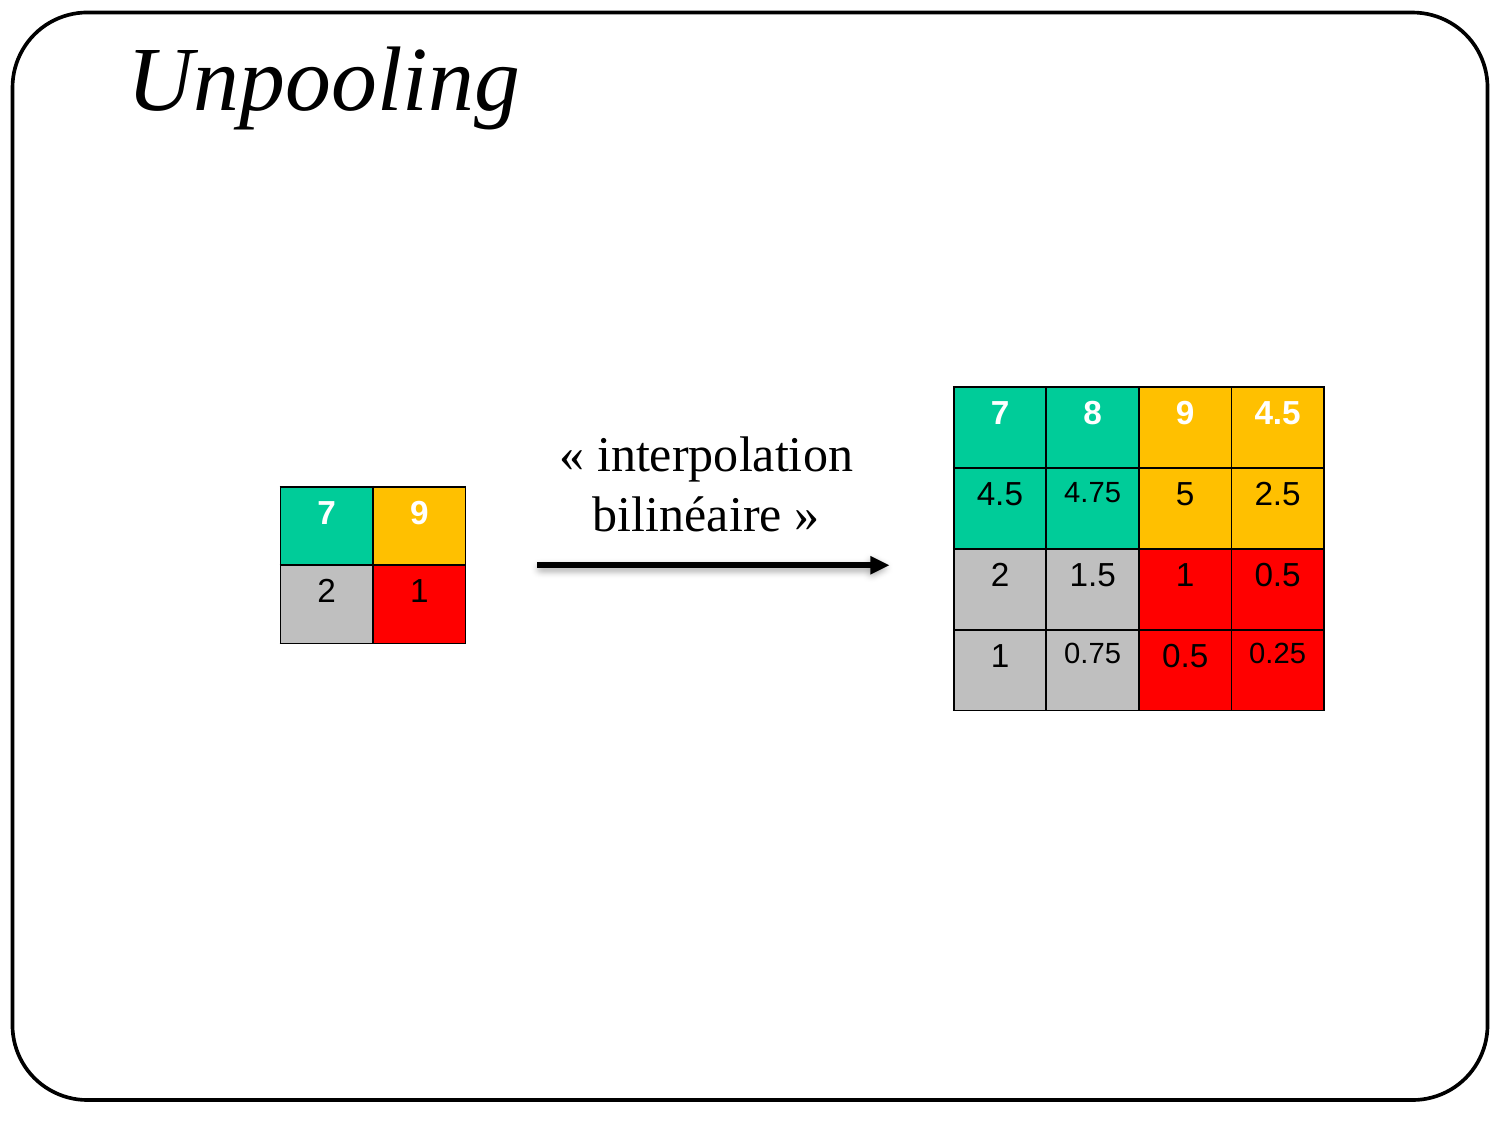

# Unpooling
| 7 | 8 | 9 | 4.5 |
| --- | --- | --- | --- |
| 4.5 | 4.75 | 5 | 2.5 |
| 2 | 1.5 | 1 | 0.5 |
| 1 | 0.75 | 0.5 | 0.25 |
« interpolation
bilinéaire »
| 7 | 9 |
| --- | --- |
| 2 | 1 |